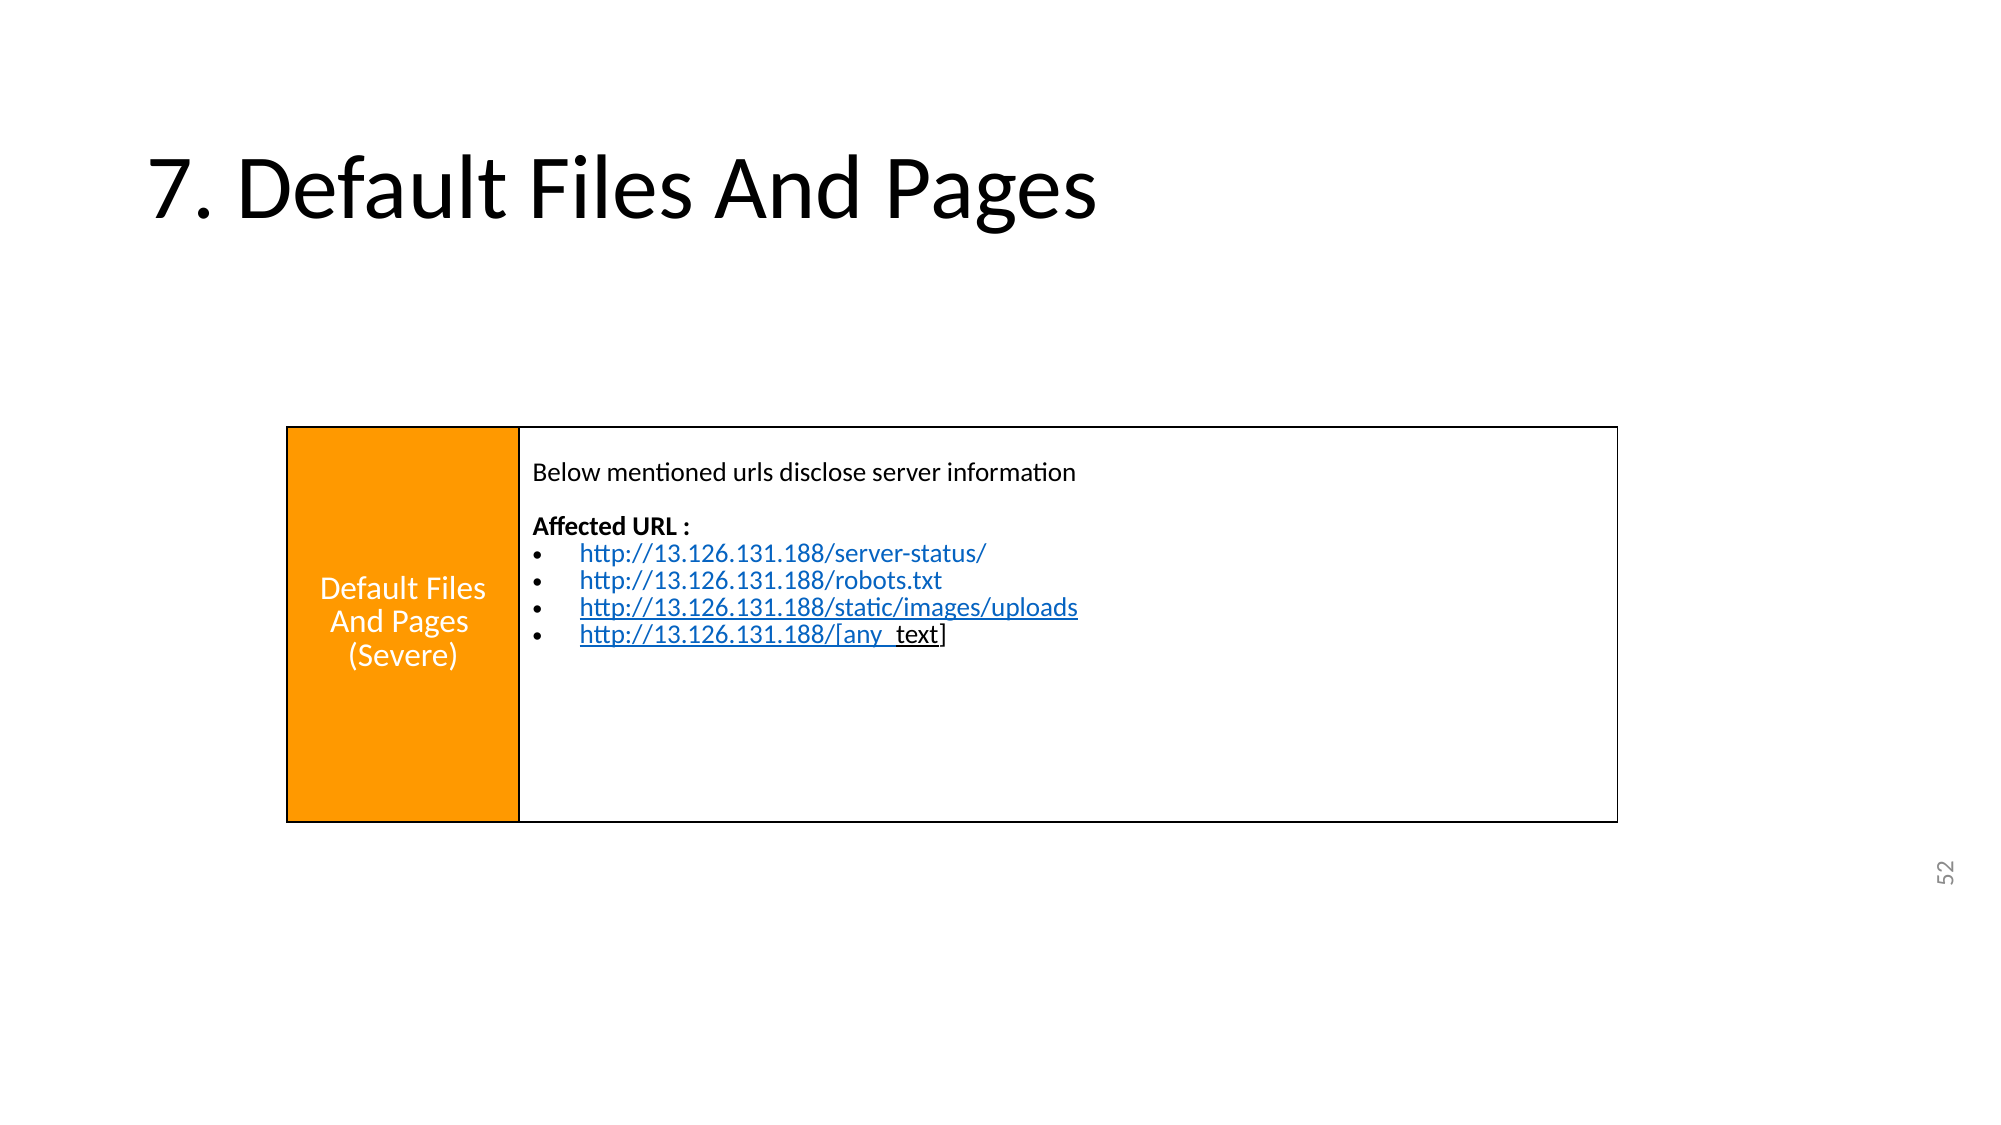

# 7. Default Files And Pages
|  |  |
| --- | --- |
| Default Files And Pages (Severe) | Below mentioned urls disclose server information Affected URL : http://13.126.131.188/server-status/ http://13.126.131.188/robots.txt http://13.126.131.188/static/images/uploads http://13.126.131.188/[any\_text] |
52